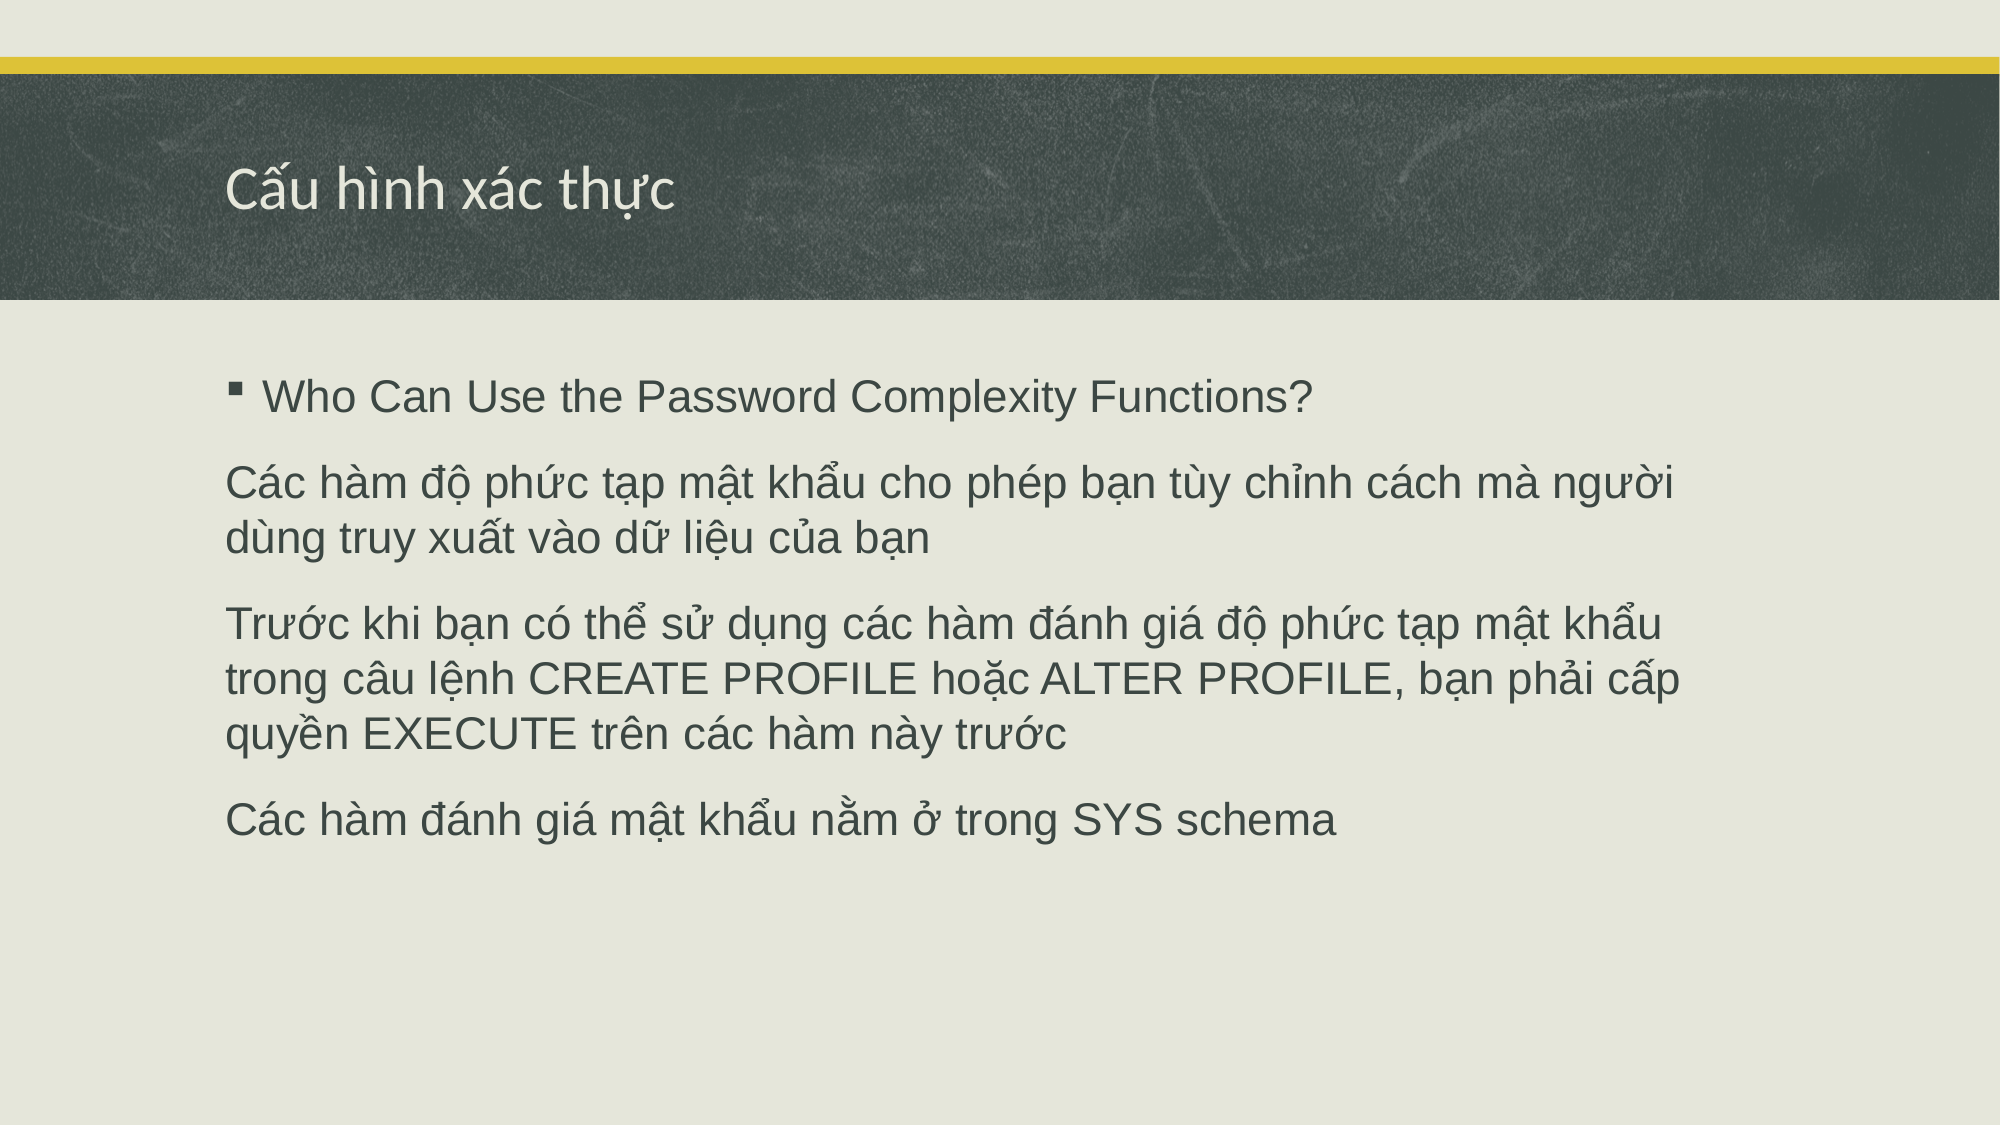

# Cấu hình xác thực
Who Can Use the Password Complexity Functions?
Các hàm độ phức tạp mật khẩu cho phép bạn tùy chỉnh cách mà người dùng truy xuất vào dữ liệu của bạn
Trước khi bạn có thể sử dụng các hàm đánh giá độ phức tạp mật khẩu trong câu lệnh CREATE PROFILE hoặc ALTER PROFILE, bạn phải cấp quyền EXECUTE trên các hàm này trước
Các hàm đánh giá mật khẩu nằm ở trong SYS schema